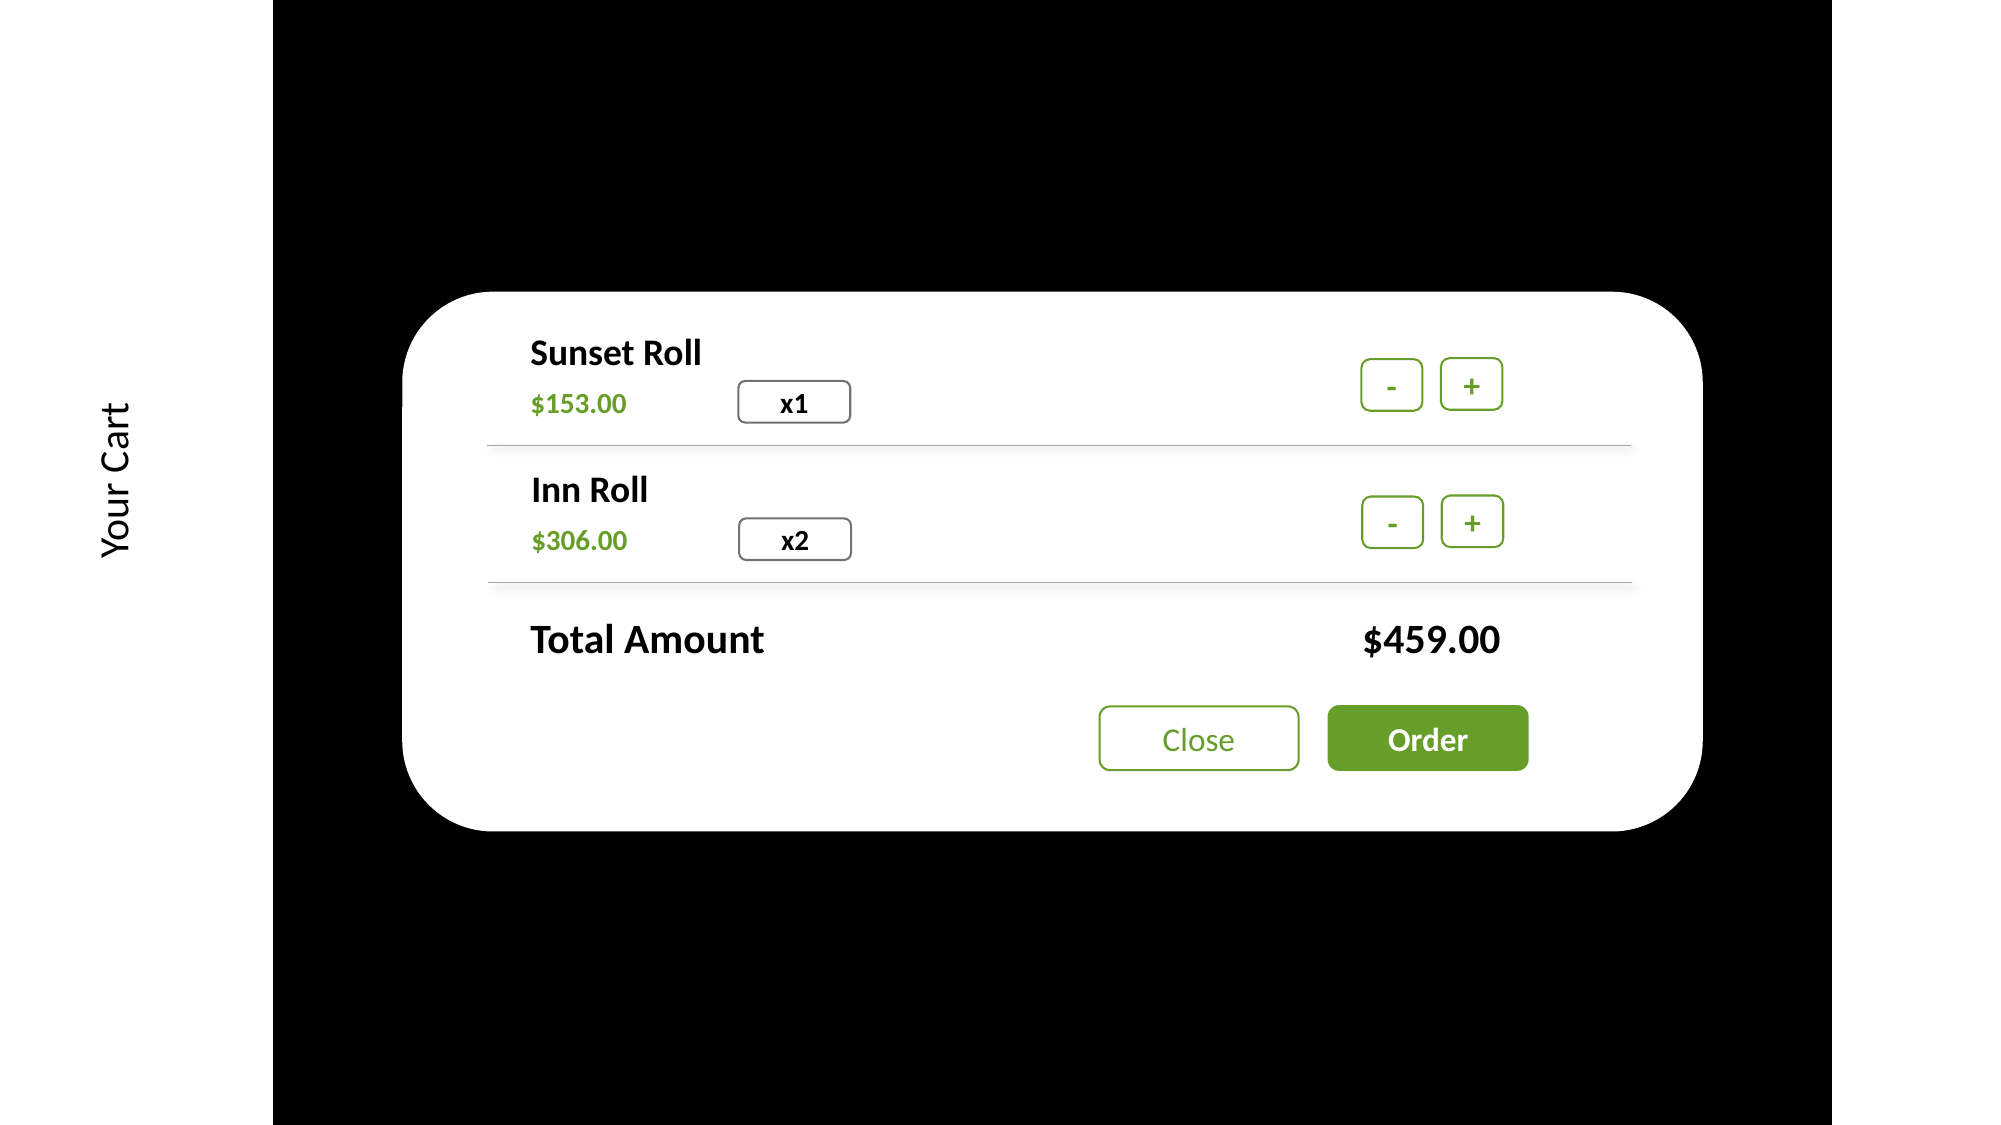

Sunset Roll
+
-
$153.00
x1
Your Cart
Inn Roll
+
-
$306.00
x2
Total Amount
$459.00
Order
Close